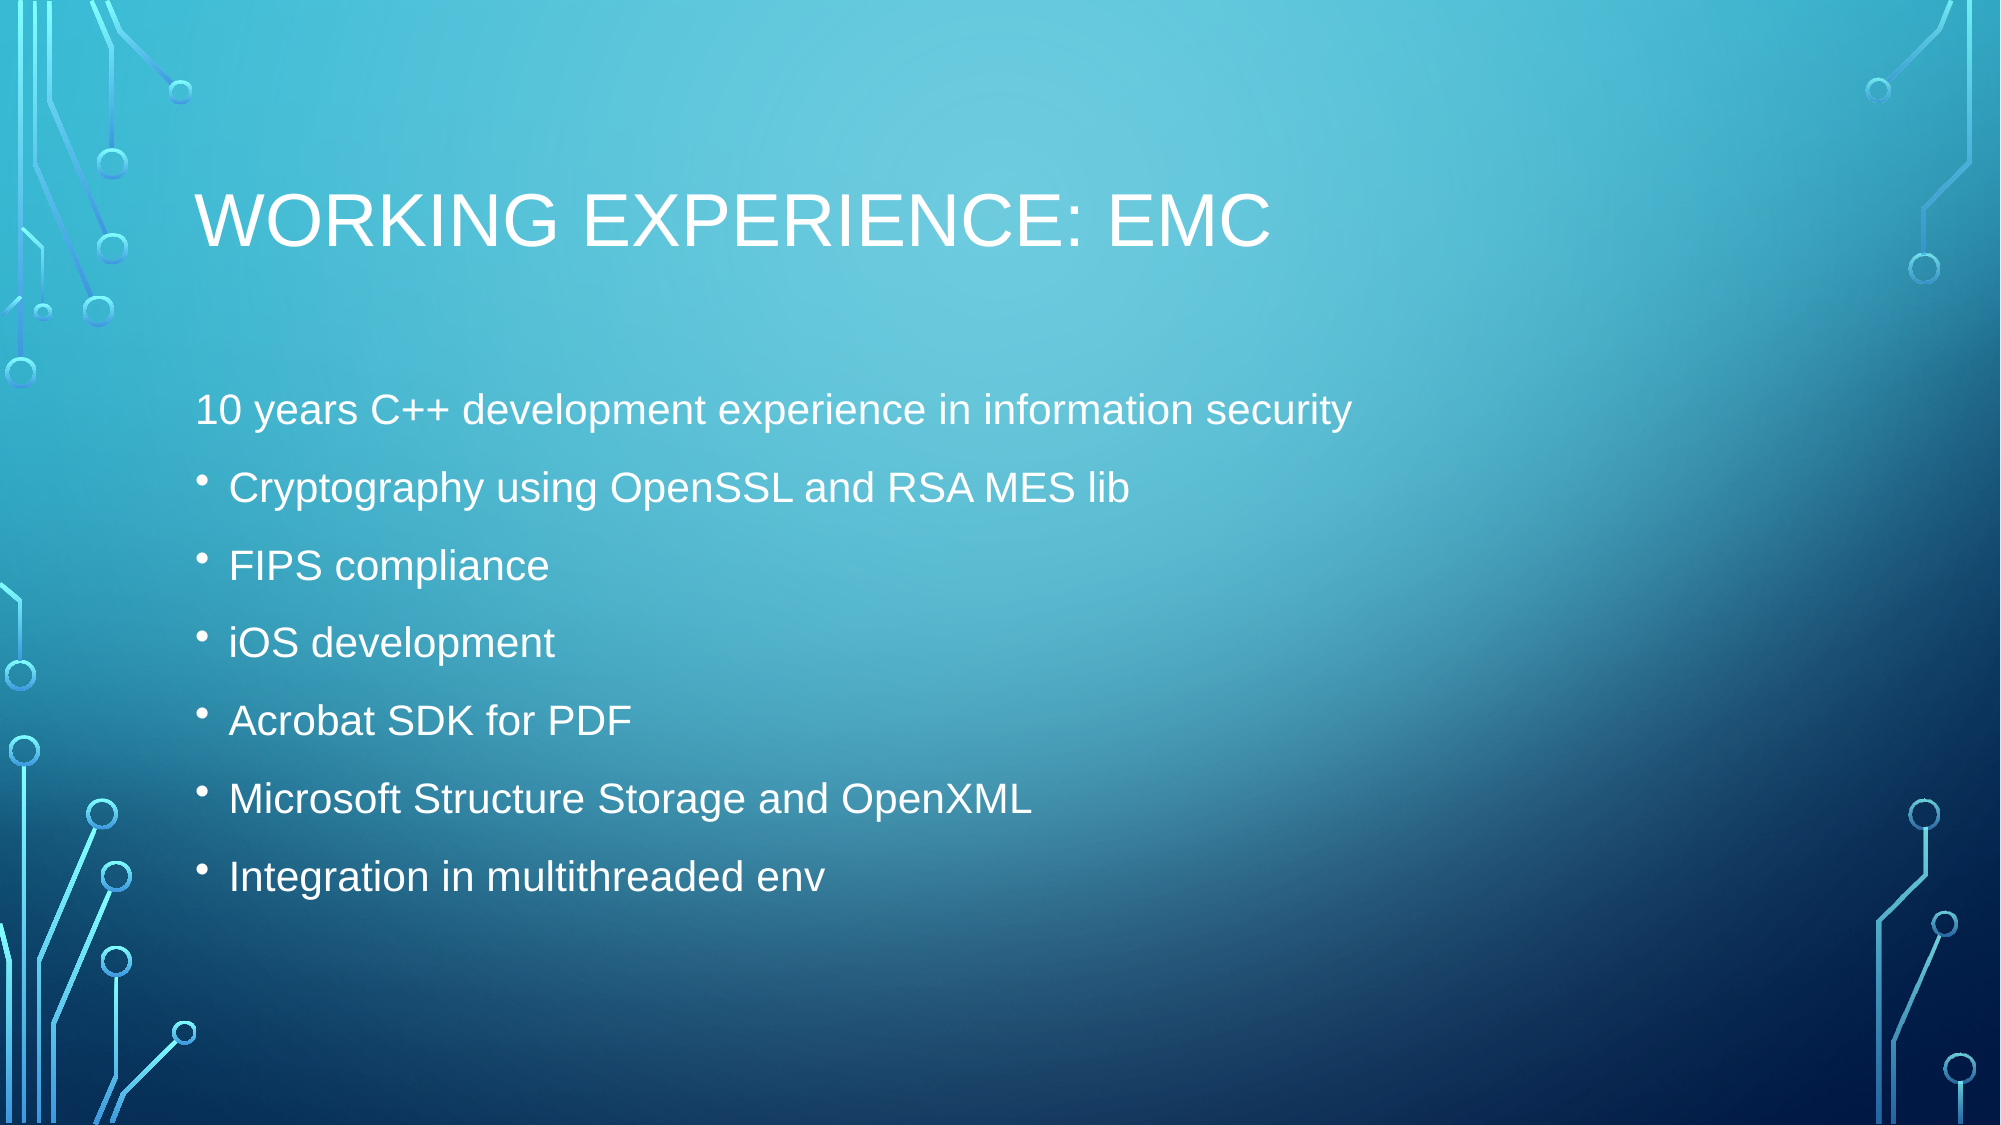

# Working experience: EMC
10 years C++ development experience in information security
Cryptography using OpenSSL and RSA MES lib
FIPS compliance
iOS development
Acrobat SDK for PDF
Microsoft Structure Storage and OpenXML
Integration in multithreaded env